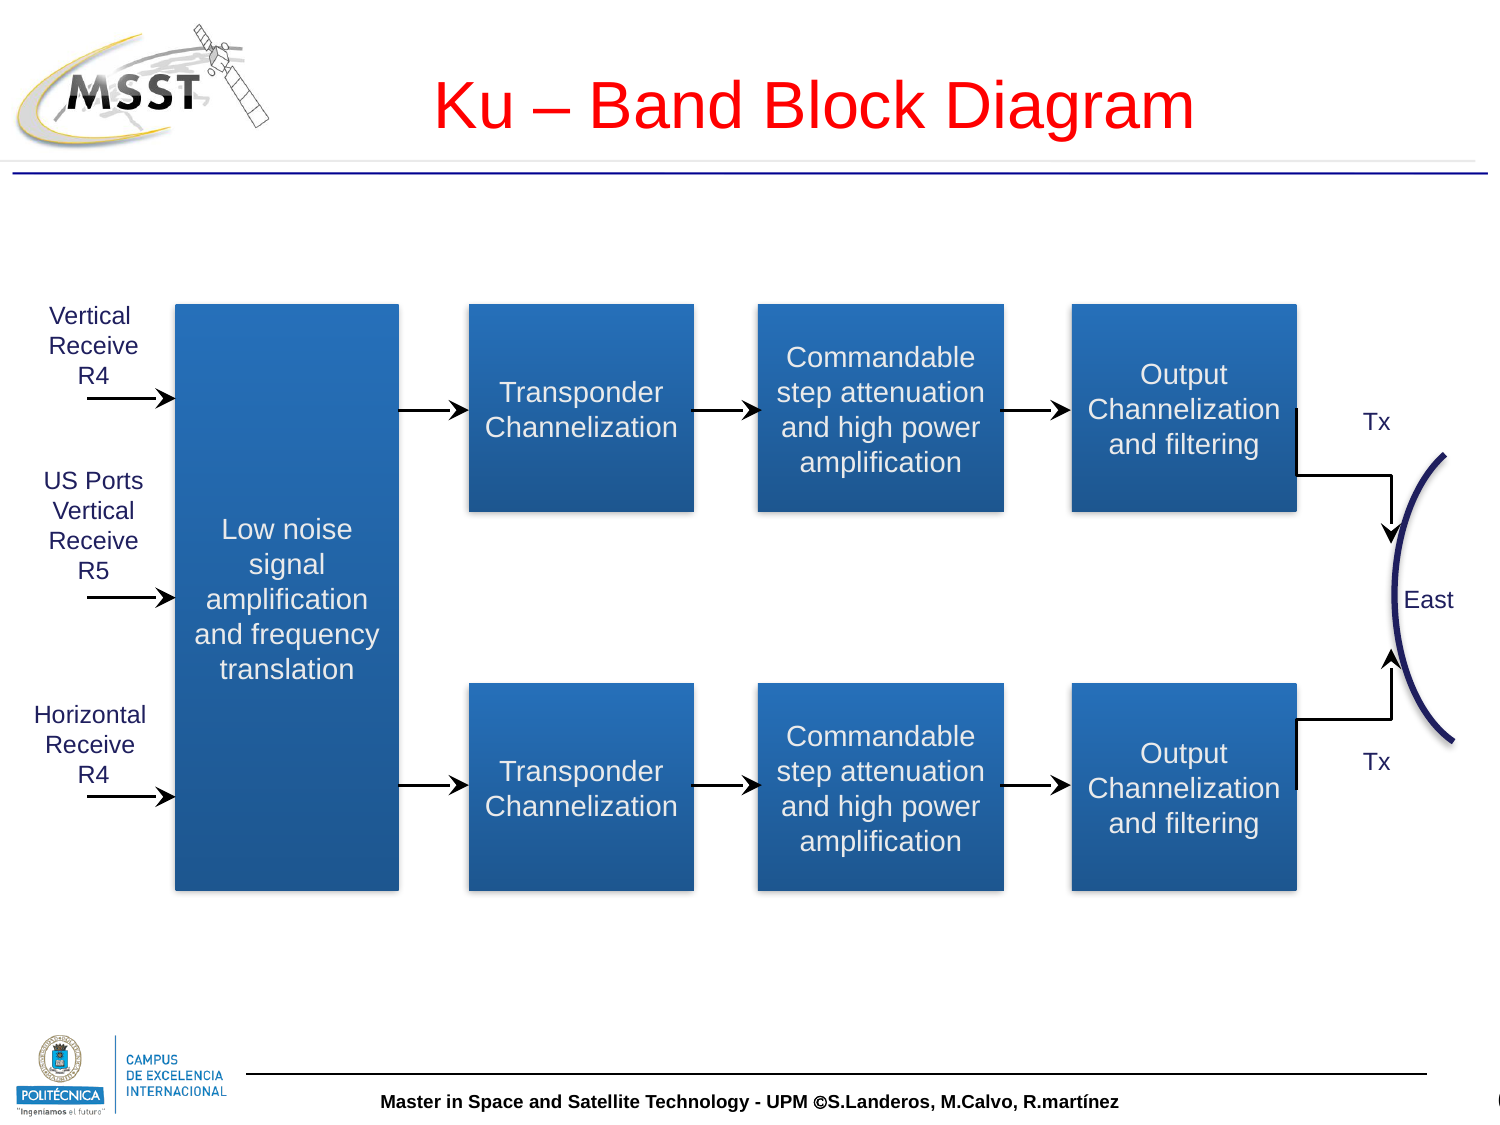

Ku – Band Block Diagram
Vertical  Receive R4
Low noise signal amplification and frequency translation
Transponder Channelization
Commandable step attenuation and high power amplification
Output Channelization and filtering
Tx
US Ports Vertical Receive R5
East
Transponder Channelization
Commandable step attenuation and high power amplification
Output Channelization and filtering
Horizontal  Receive
R4
Tx